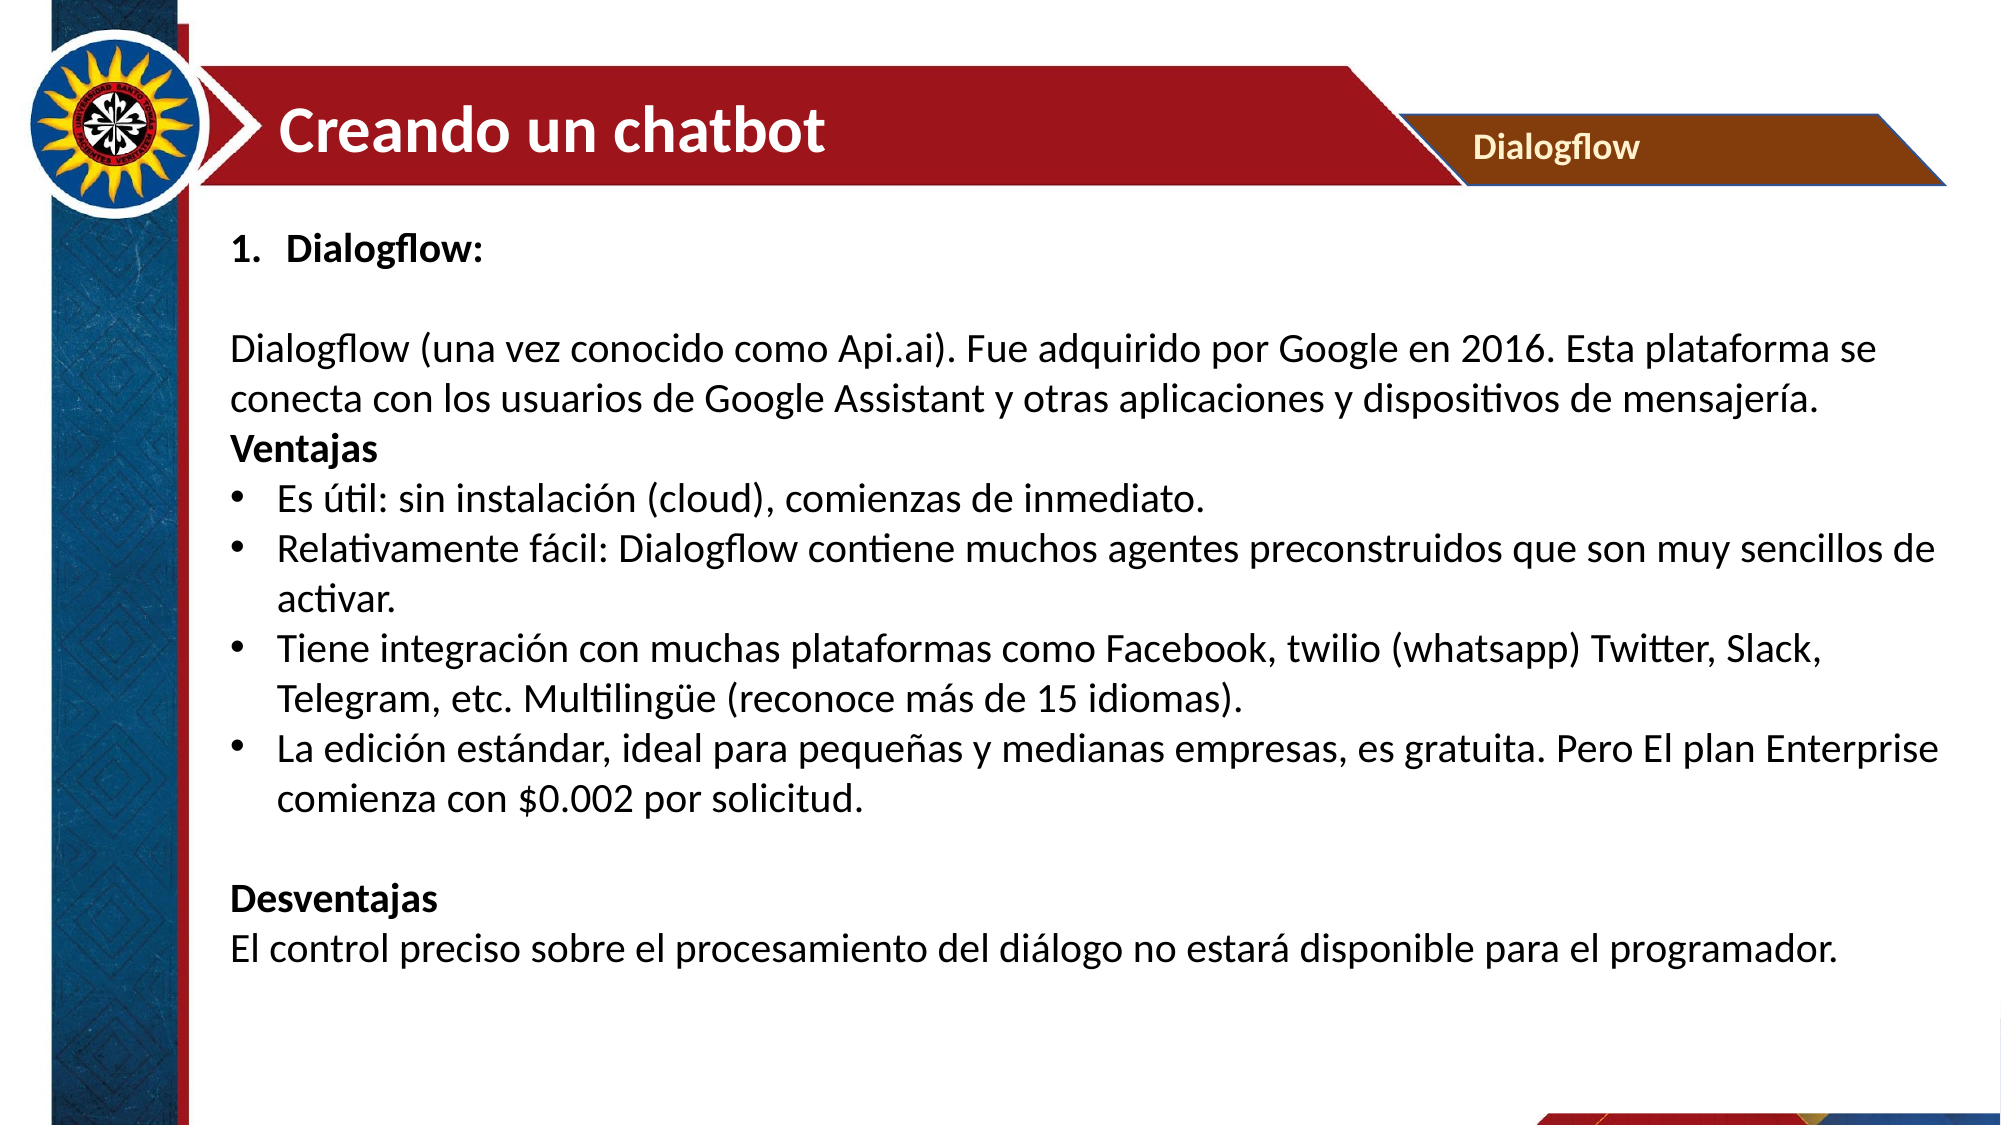

Creando un chatbot
Dialogflow

Dialogflow:

Dialogflow (una vez conocido como Api.ai). Fue adquirido por Google en 2016. Esta plataforma se conecta con los usuarios de Google Assistant y otras aplicaciones y dispositivos de mensajería.
Ventajas
Es útil: sin instalación (cloud), comienzas de inmediato.
Relativamente fácil: Dialogflow contiene muchos agentes preconstruidos que son muy sencillos de activar.
Tiene integración con muchas plataformas como Facebook, twilio (whatsapp) Twitter, Slack, Telegram, etc. Multilingüe (reconoce más de 15 idiomas).
La edición estándar, ideal para pequeñas y medianas empresas, es gratuita. Pero El plan Enterprise comienza con $0.002 por solicitud.

Desventajas
El control preciso sobre el procesamiento del diálogo no estará disponible para el programador.